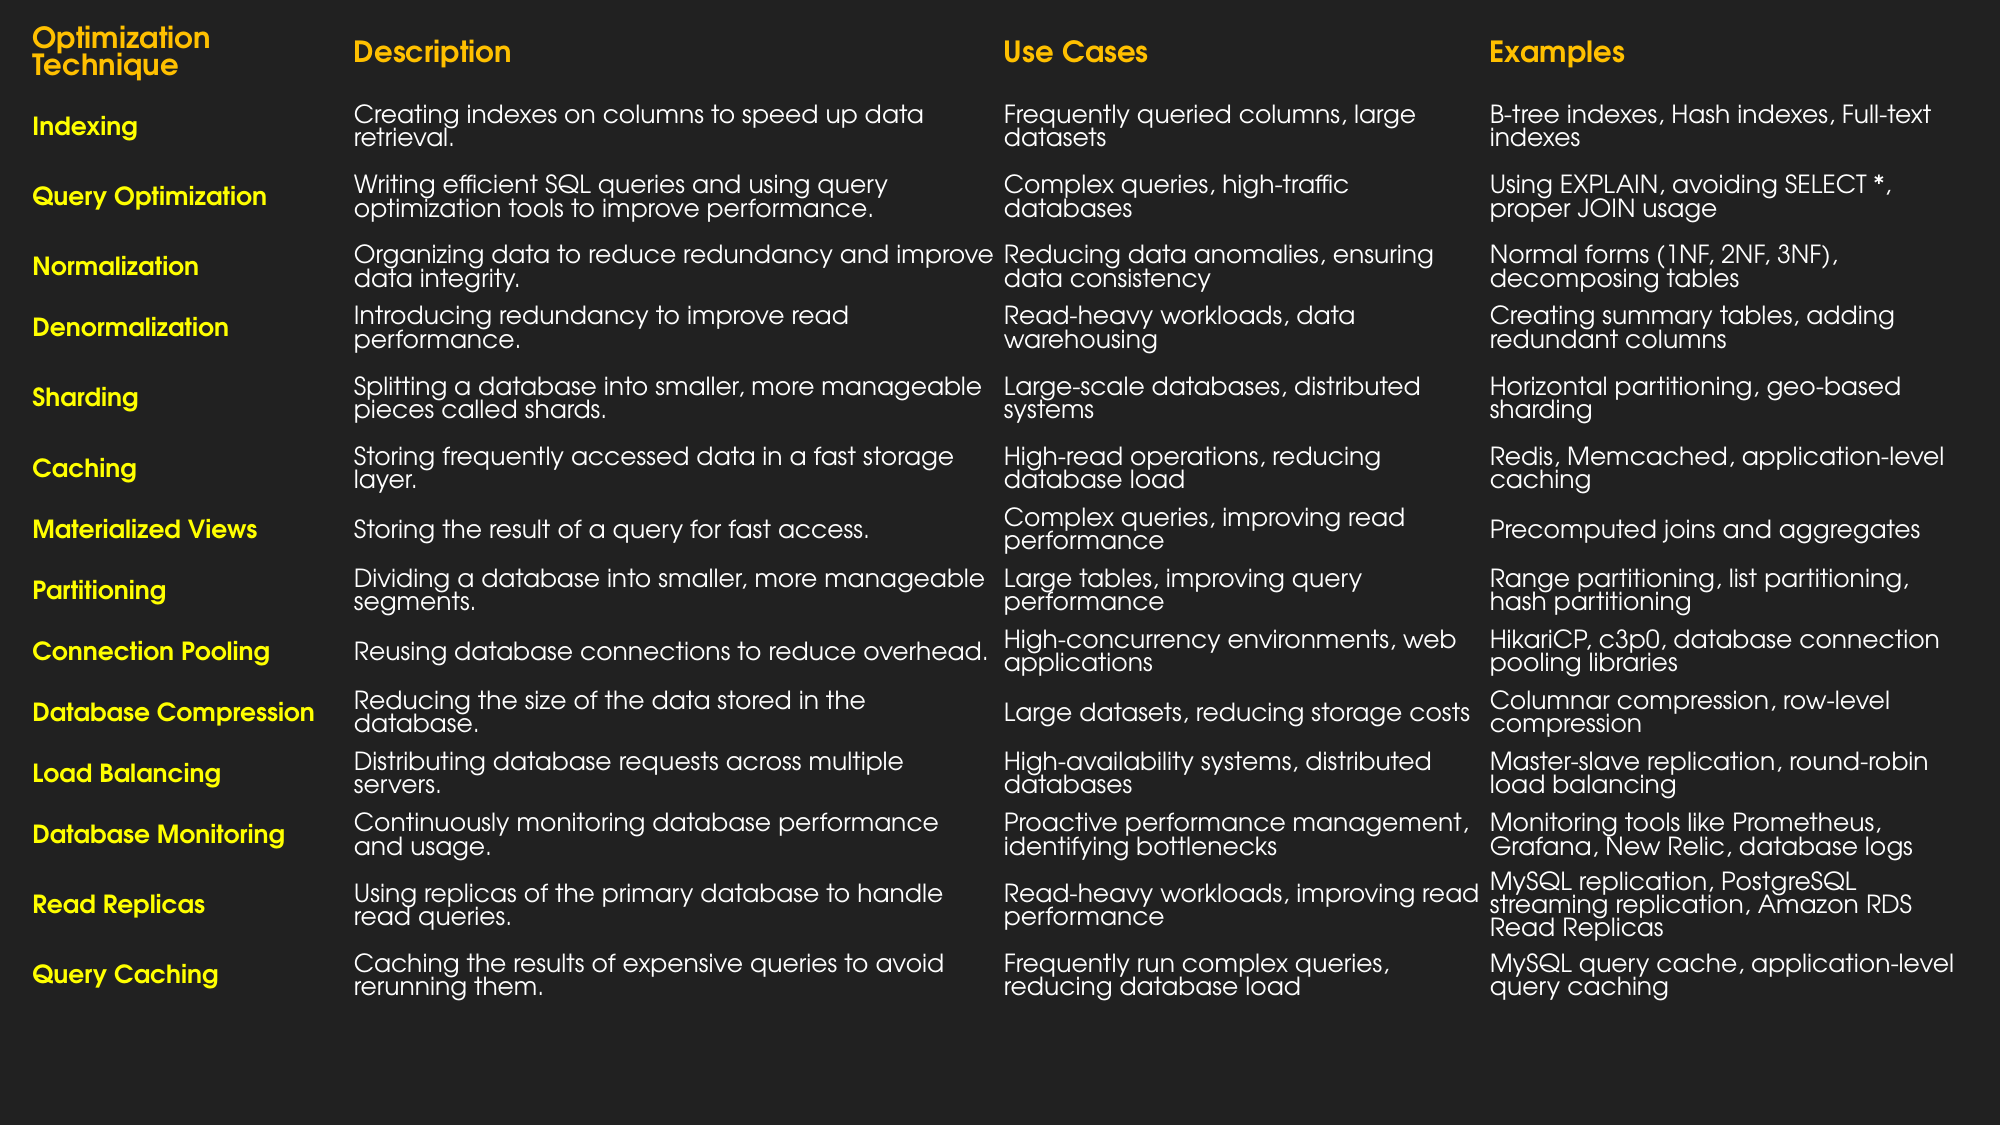

| Optimization Technique | Description | Use Cases | Examples |
| --- | --- | --- | --- |
| Indexing | Creating indexes on columns to speed up data retrieval. | Frequently queried columns, large datasets | B-tree indexes, Hash indexes, Full-text indexes |
| Query Optimization | Writing efficient SQL queries and using query optimization tools to improve performance. | Complex queries, high-traffic databases | Using EXPLAIN, avoiding SELECT \*, proper JOIN usage |
| Normalization | Organizing data to reduce redundancy and improve data integrity. | Reducing data anomalies, ensuring data consistency | Normal forms (1NF, 2NF, 3NF), decomposing tables |
| Denormalization | Introducing redundancy to improve read performance. | Read-heavy workloads, data warehousing | Creating summary tables, adding redundant columns |
| Sharding | Splitting a database into smaller, more manageable pieces called shards. | Large-scale databases, distributed systems | Horizontal partitioning, geo-based sharding |
| Caching | Storing frequently accessed data in a fast storage layer. | High-read operations, reducing database load | Redis, Memcached, application-level caching |
| Materialized Views | Storing the result of a query for fast access. | Complex queries, improving read performance | Precomputed joins and aggregates |
| Partitioning | Dividing a database into smaller, more manageable segments. | Large tables, improving query performance | Range partitioning, list partitioning, hash partitioning |
| Connection Pooling | Reusing database connections to reduce overhead. | High-concurrency environments, web applications | HikariCP, c3p0, database connection pooling libraries |
| Database Compression | Reducing the size of the data stored in the database. | Large datasets, reducing storage costs | Columnar compression, row-level compression |
| Load Balancing | Distributing database requests across multiple servers. | High-availability systems, distributed databases | Master-slave replication, round-robin load balancing |
| Database Monitoring | Continuously monitoring database performance and usage. | Proactive performance management, identifying bottlenecks | Monitoring tools like Prometheus, Grafana, New Relic, database logs |
| Read Replicas | Using replicas of the primary database to handle read queries. | Read-heavy workloads, improving read performance | MySQL replication, PostgreSQL streaming replication, Amazon RDS Read Replicas |
| Query Caching | Caching the results of expensive queries to avoid rerunning them. | Frequently run complex queries, reducing database load | MySQL query cache, application-level query caching |